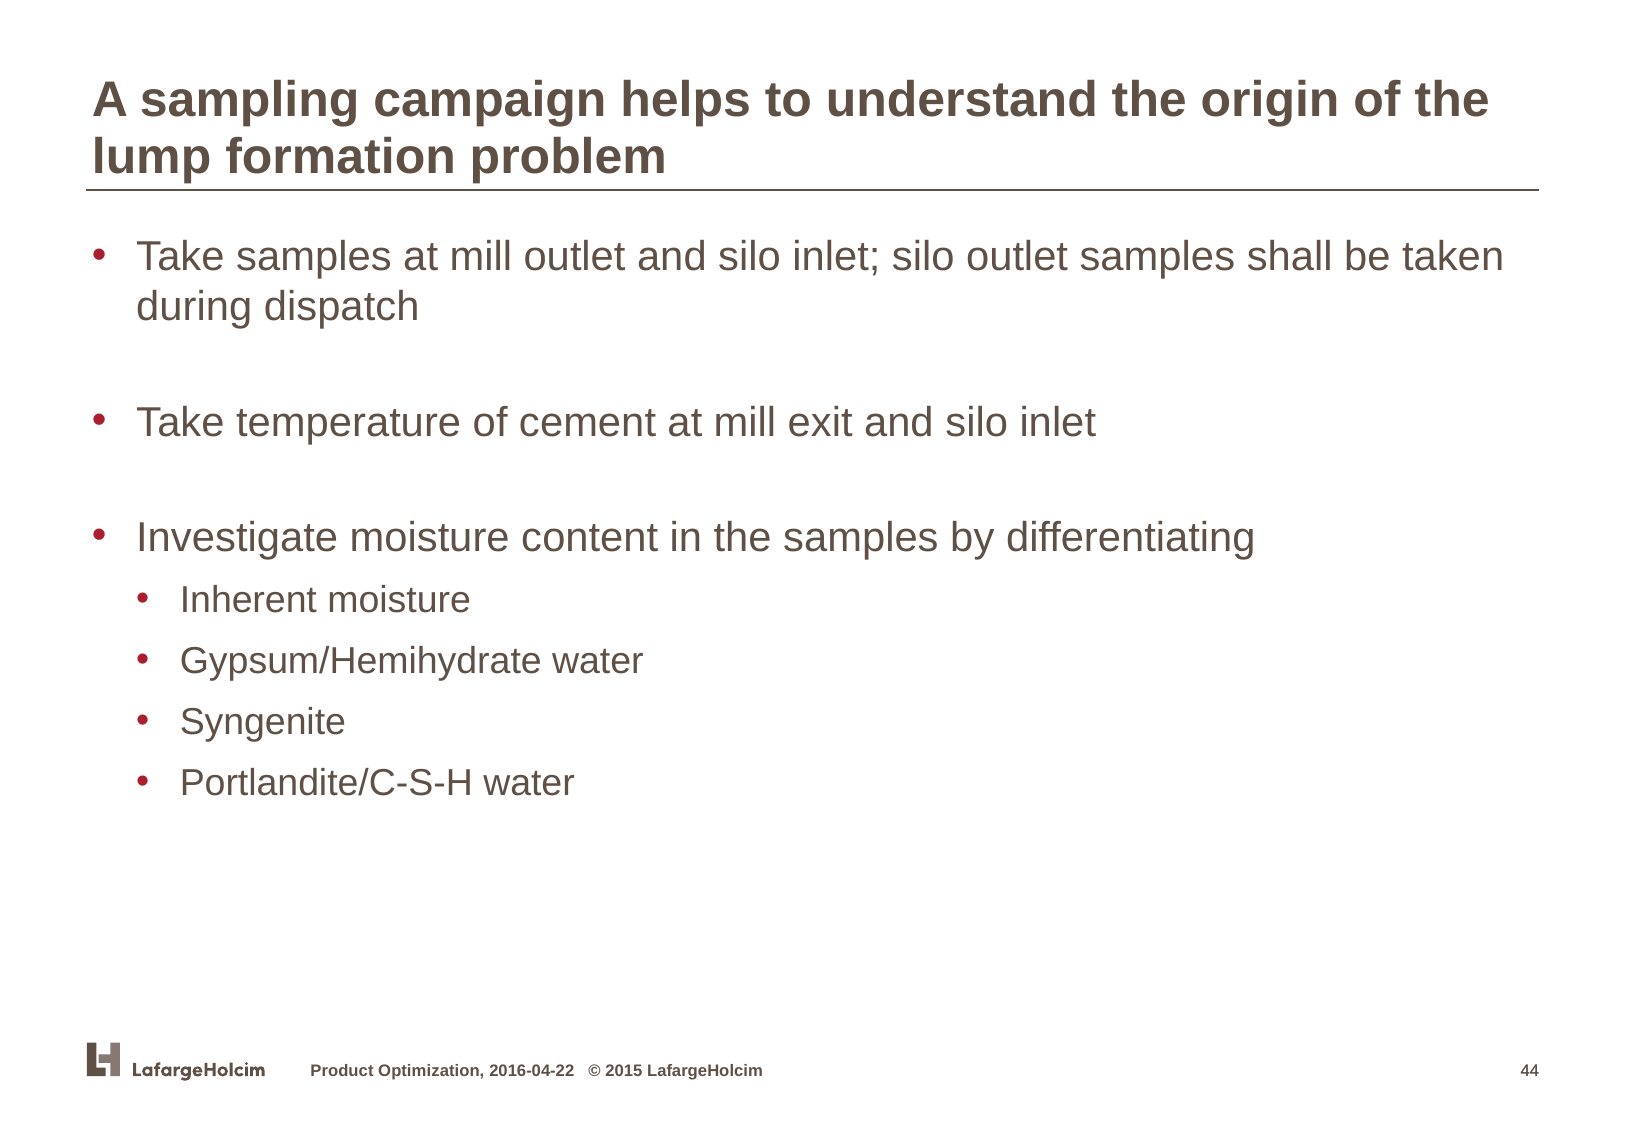

A sampling campaign helps to understand the origin of the lump formation problem
Take samples at mill outlet and silo inlet; silo outlet samples shall be taken during dispatch
Take temperature of cement at mill exit and silo inlet
Investigate moisture content in the samples by differentiating
Inherent moisture
Gypsum/Hemihydrate water
Syngenite
Portlandite/C-S-H water
Product Optimization, 2016-04-22   © 2015 LafargeHolcim
44
44